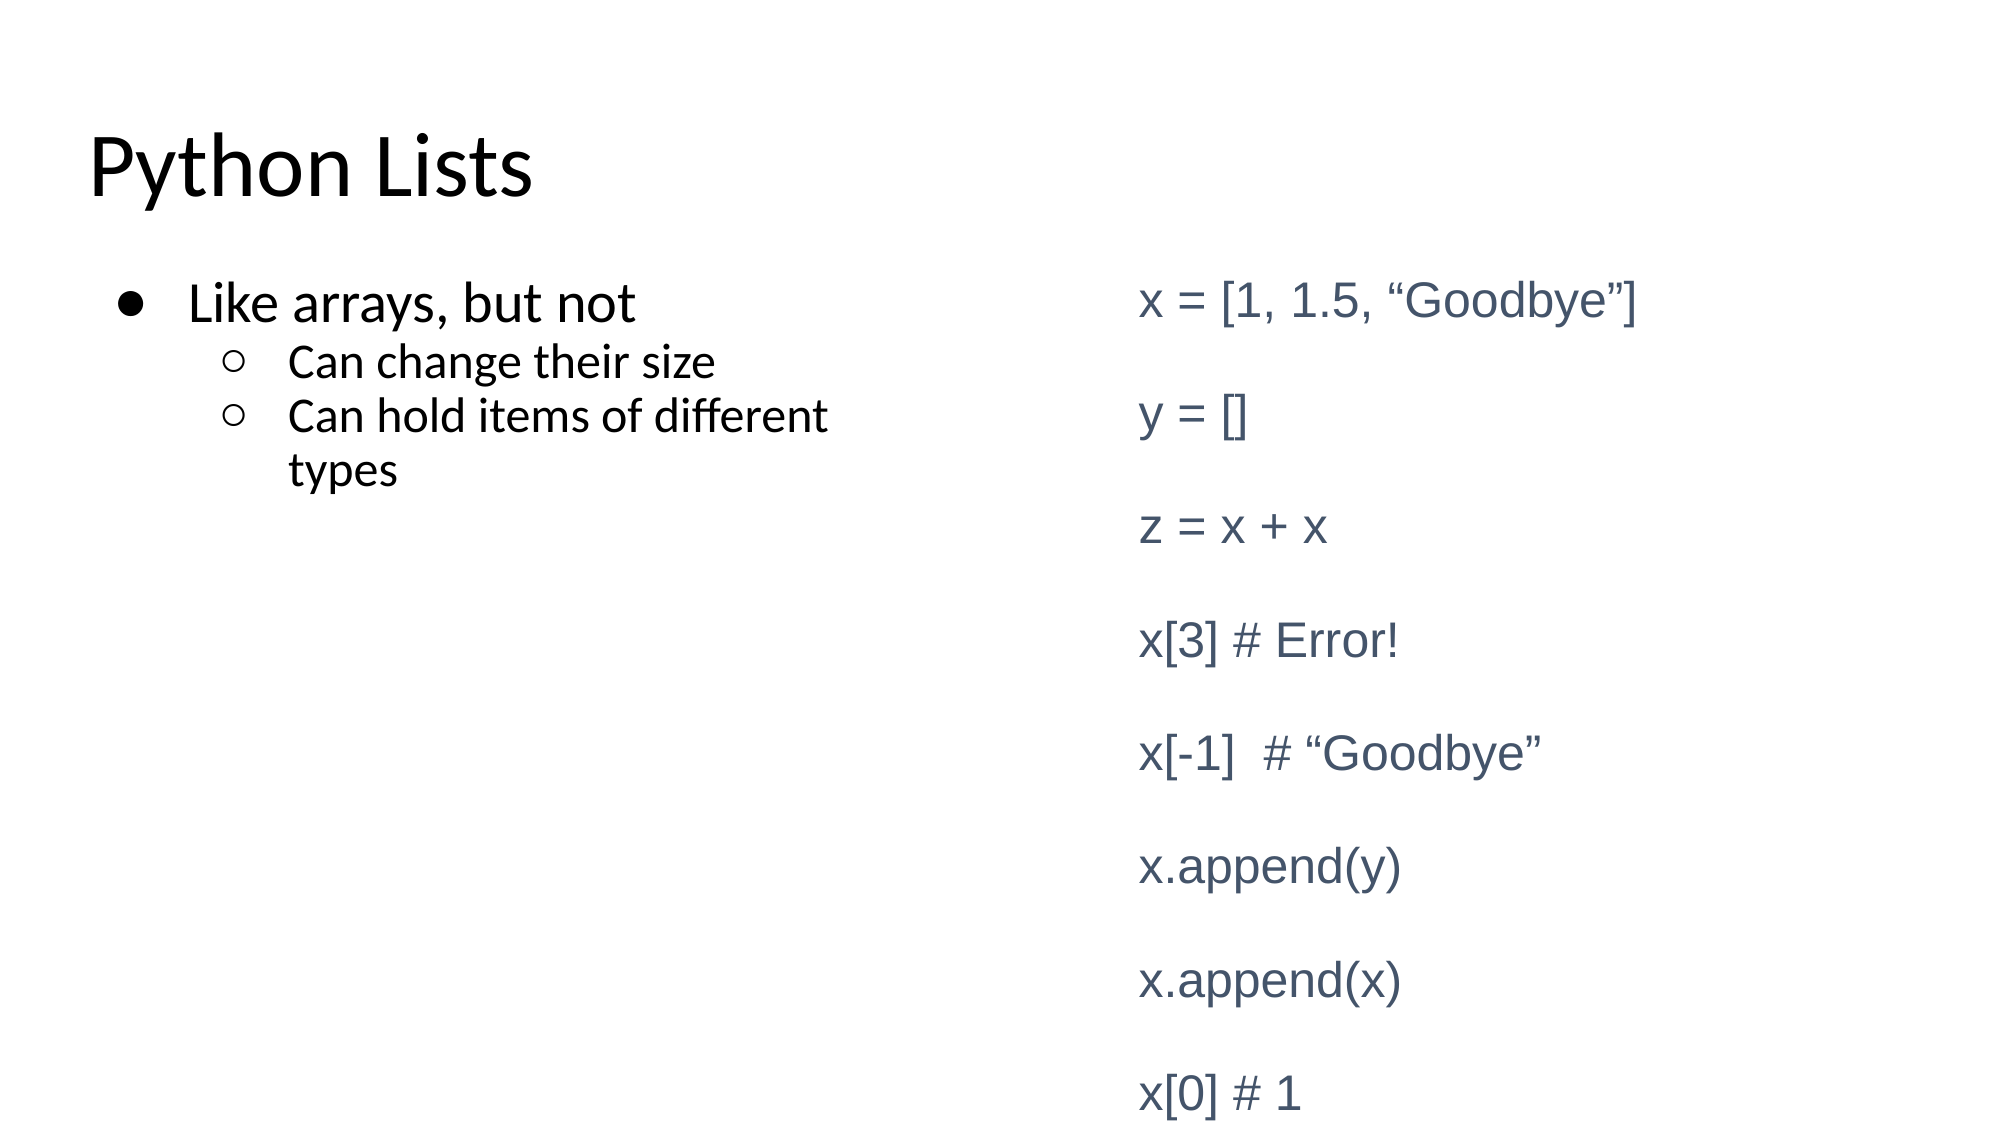

# Python Lists
x = [1, 1.5, “Goodbye”]
y = []
z = x + x
x[3] # Error!
x[-1]  # “Goodbye”
x.append(y)
x.append(x)
x[0] # 1
Like arrays, but not
Can change their size
Can hold items of different types